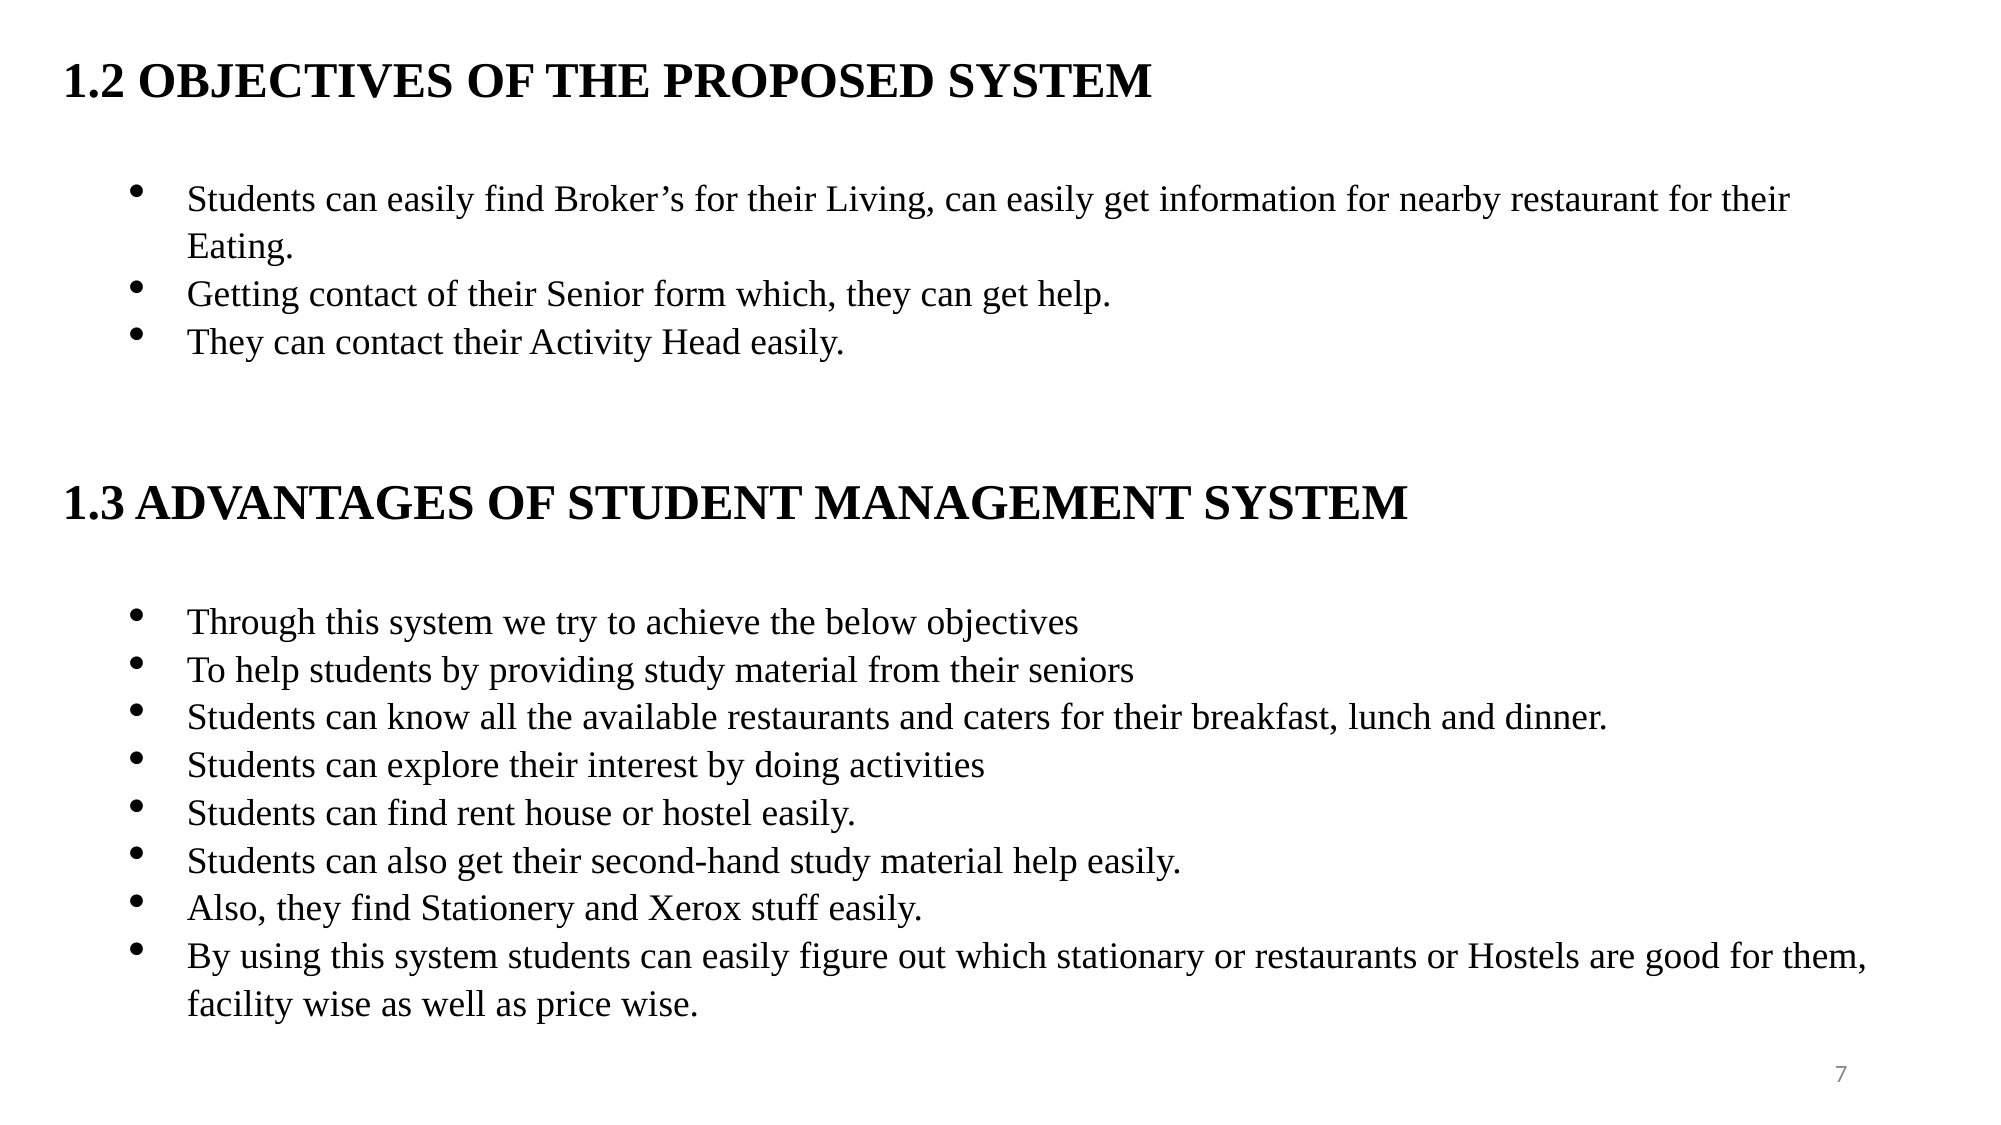

1.2 OBJECTIVES OF THE PROPOSED SYSTEM

Students can easily find Broker’s for their Living, can easily get information for nearby restaurant for their Eating.
Getting contact of their Senior form which, they can get help.
They can contact their Activity Head easily.
1.3 ADVANTAGES OF STUDENT MANAGEMENT SYSTEM
Through this system we try to achieve the below objectives
To help students by providing study material from their seniors
Students can know all the available restaurants and caters for their breakfast, lunch and dinner.
Students can explore their interest by doing activities
Students can find rent house or hostel easily.
Students can also get their second-hand study material help easily.
Also, they find Stationery and Xerox stuff easily.
By using this system students can easily figure out which stationary or restaurants or Hostels are good for them, facility wise as well as price wise.
7